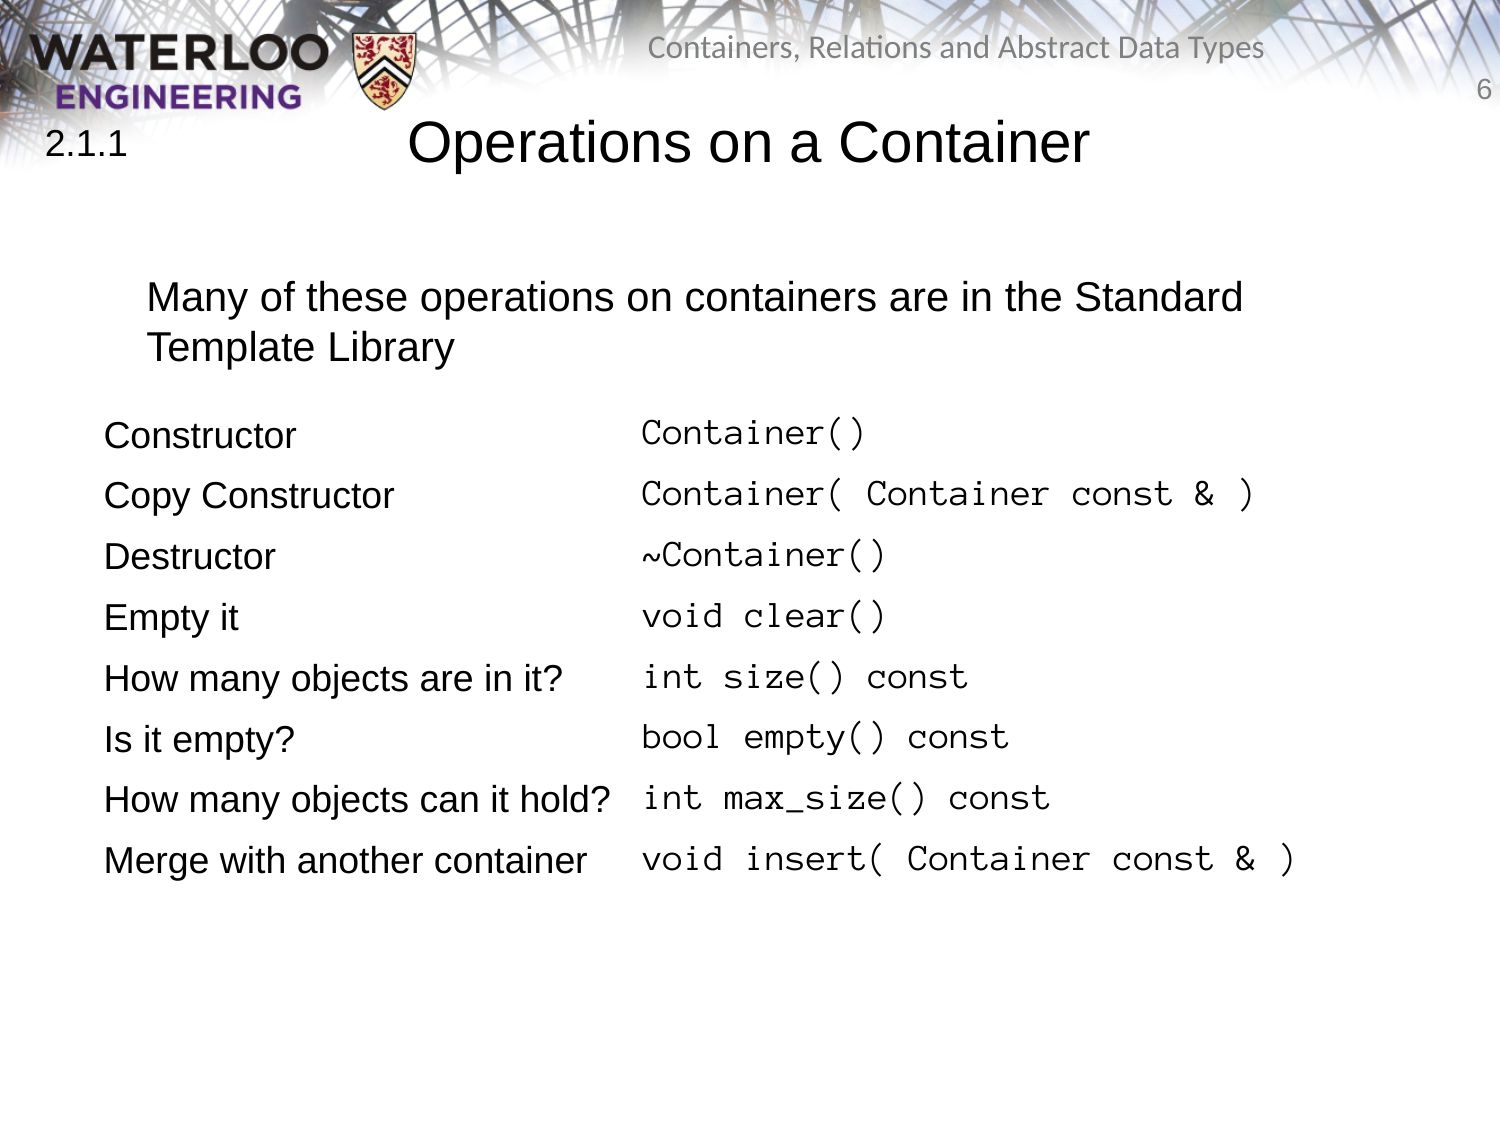

# Operations on a Container
2.1.1
	Many of these operations on containers are in the Standard Template Library
| Constructor | Container() |
| --- | --- |
| Copy Constructor | Container( Container const & ) |
| Destructor | ~Container() |
| Empty it | void clear() |
| How many objects are in it? | int size() const |
| Is it empty? | bool empty() const |
| How many objects can it hold? | int max\_size() const |
| Merge with another container | void insert( Container const & ) |